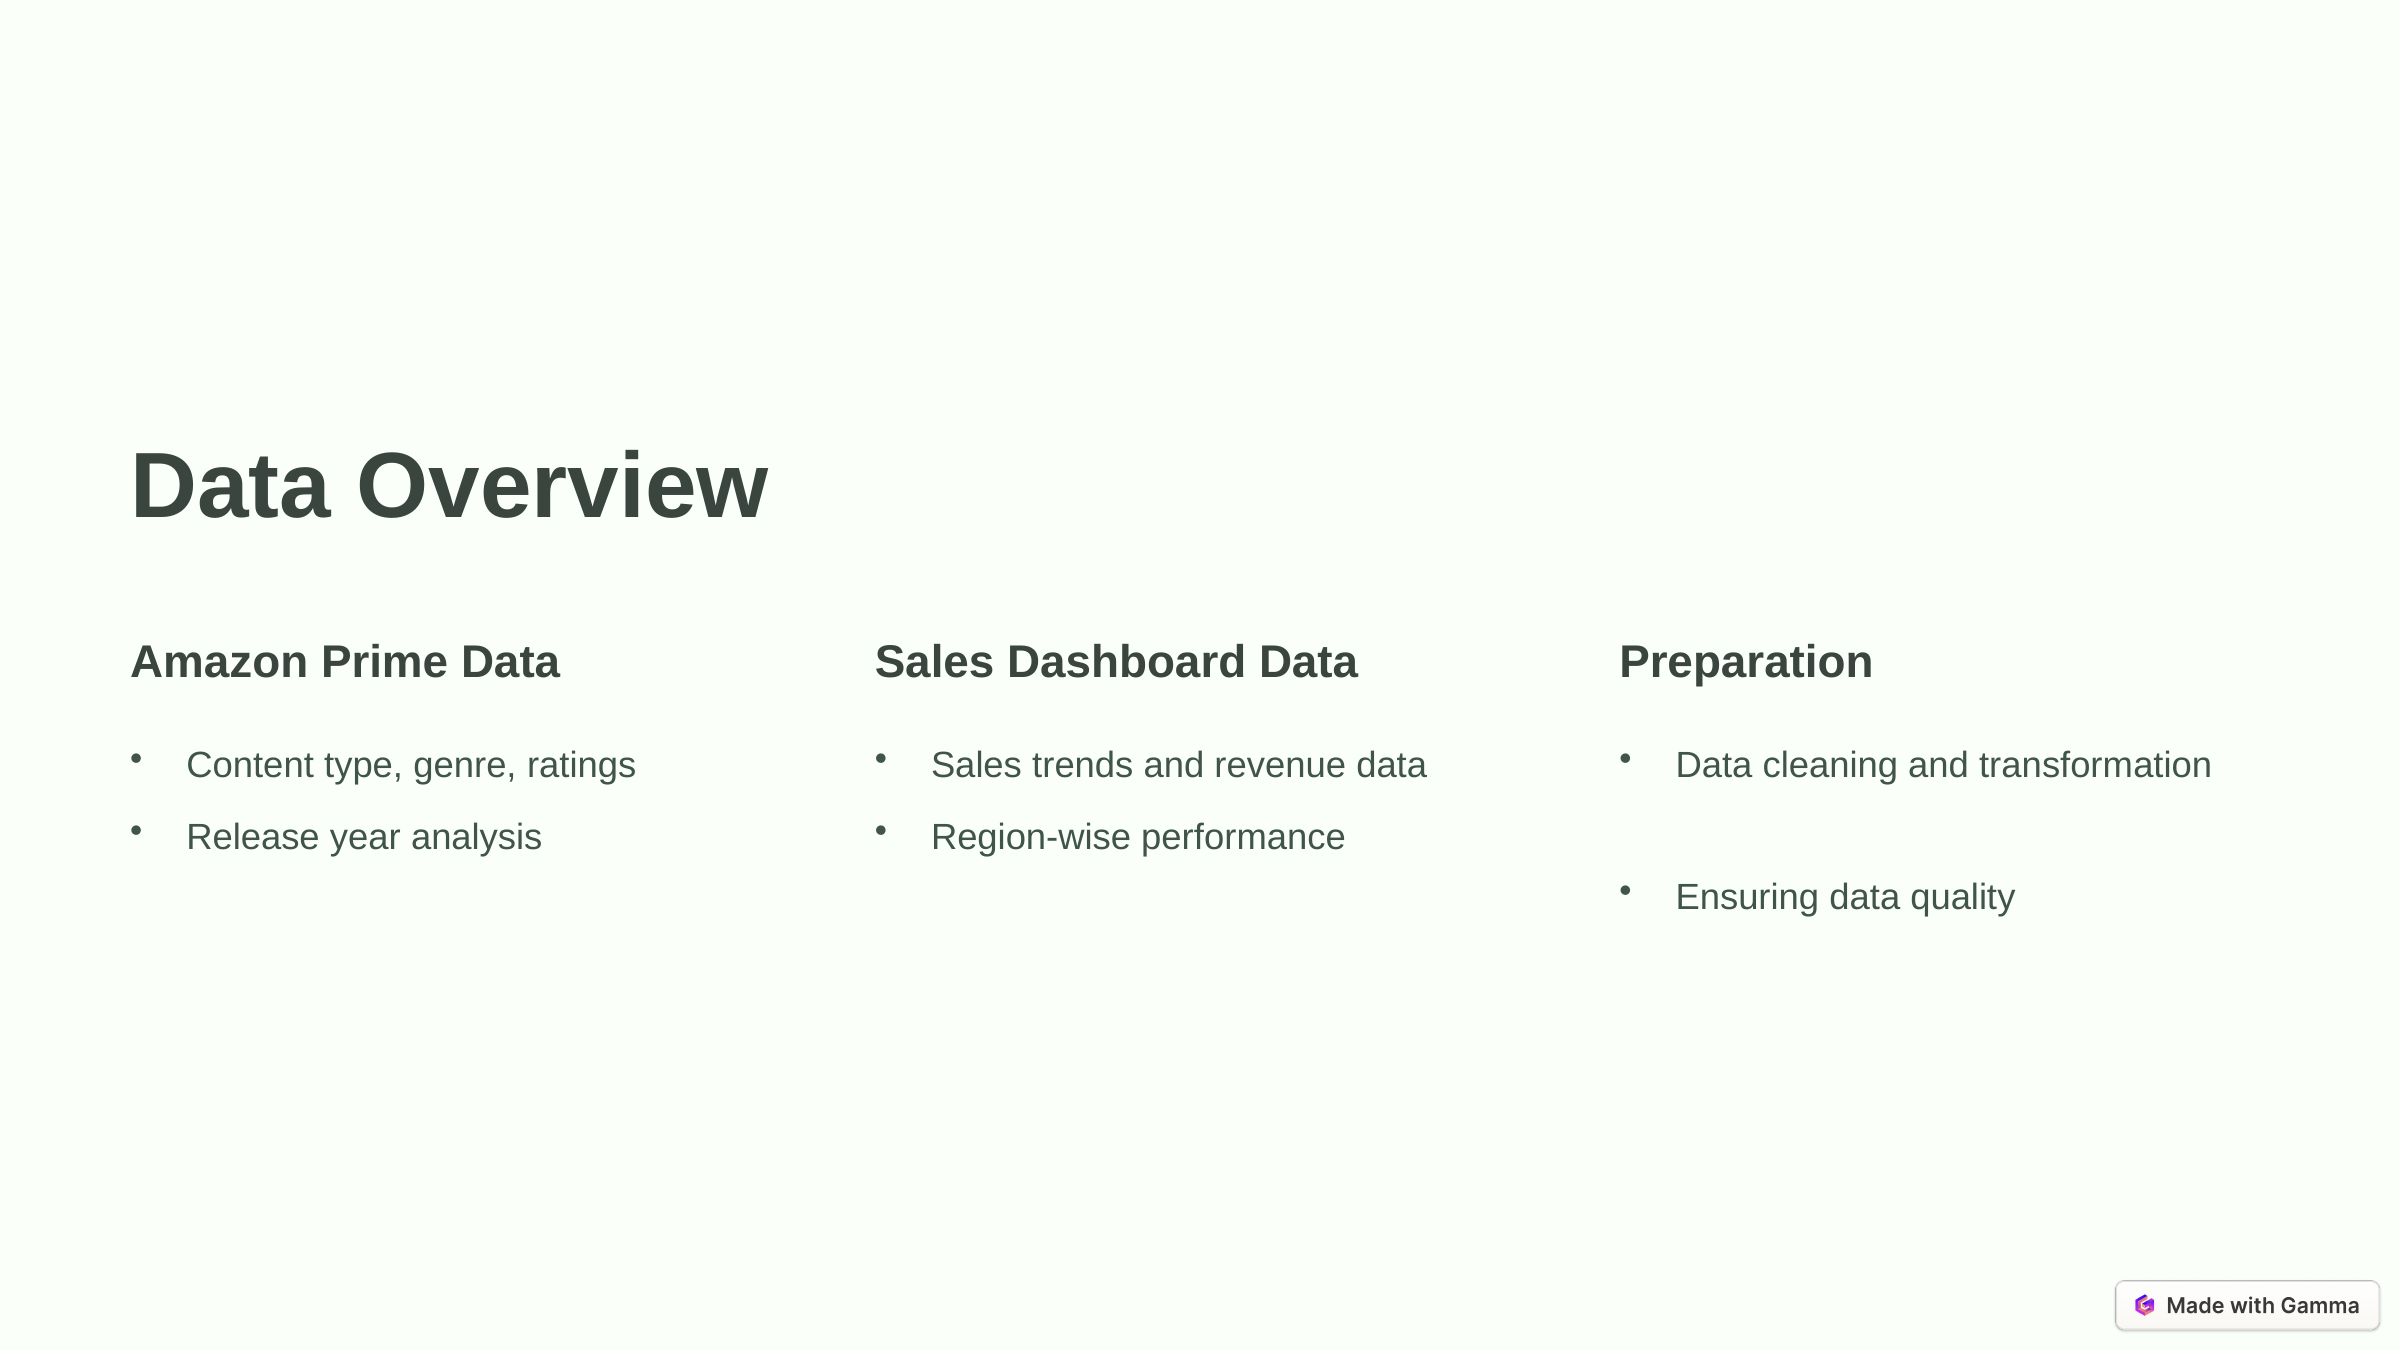

Data Overview
Amazon Prime Data
Sales Dashboard Data
Preparation
Content type, genre, ratings
Sales trends and revenue data
Data cleaning and transformation
Release year analysis
Region-wise performance
Ensuring data quality